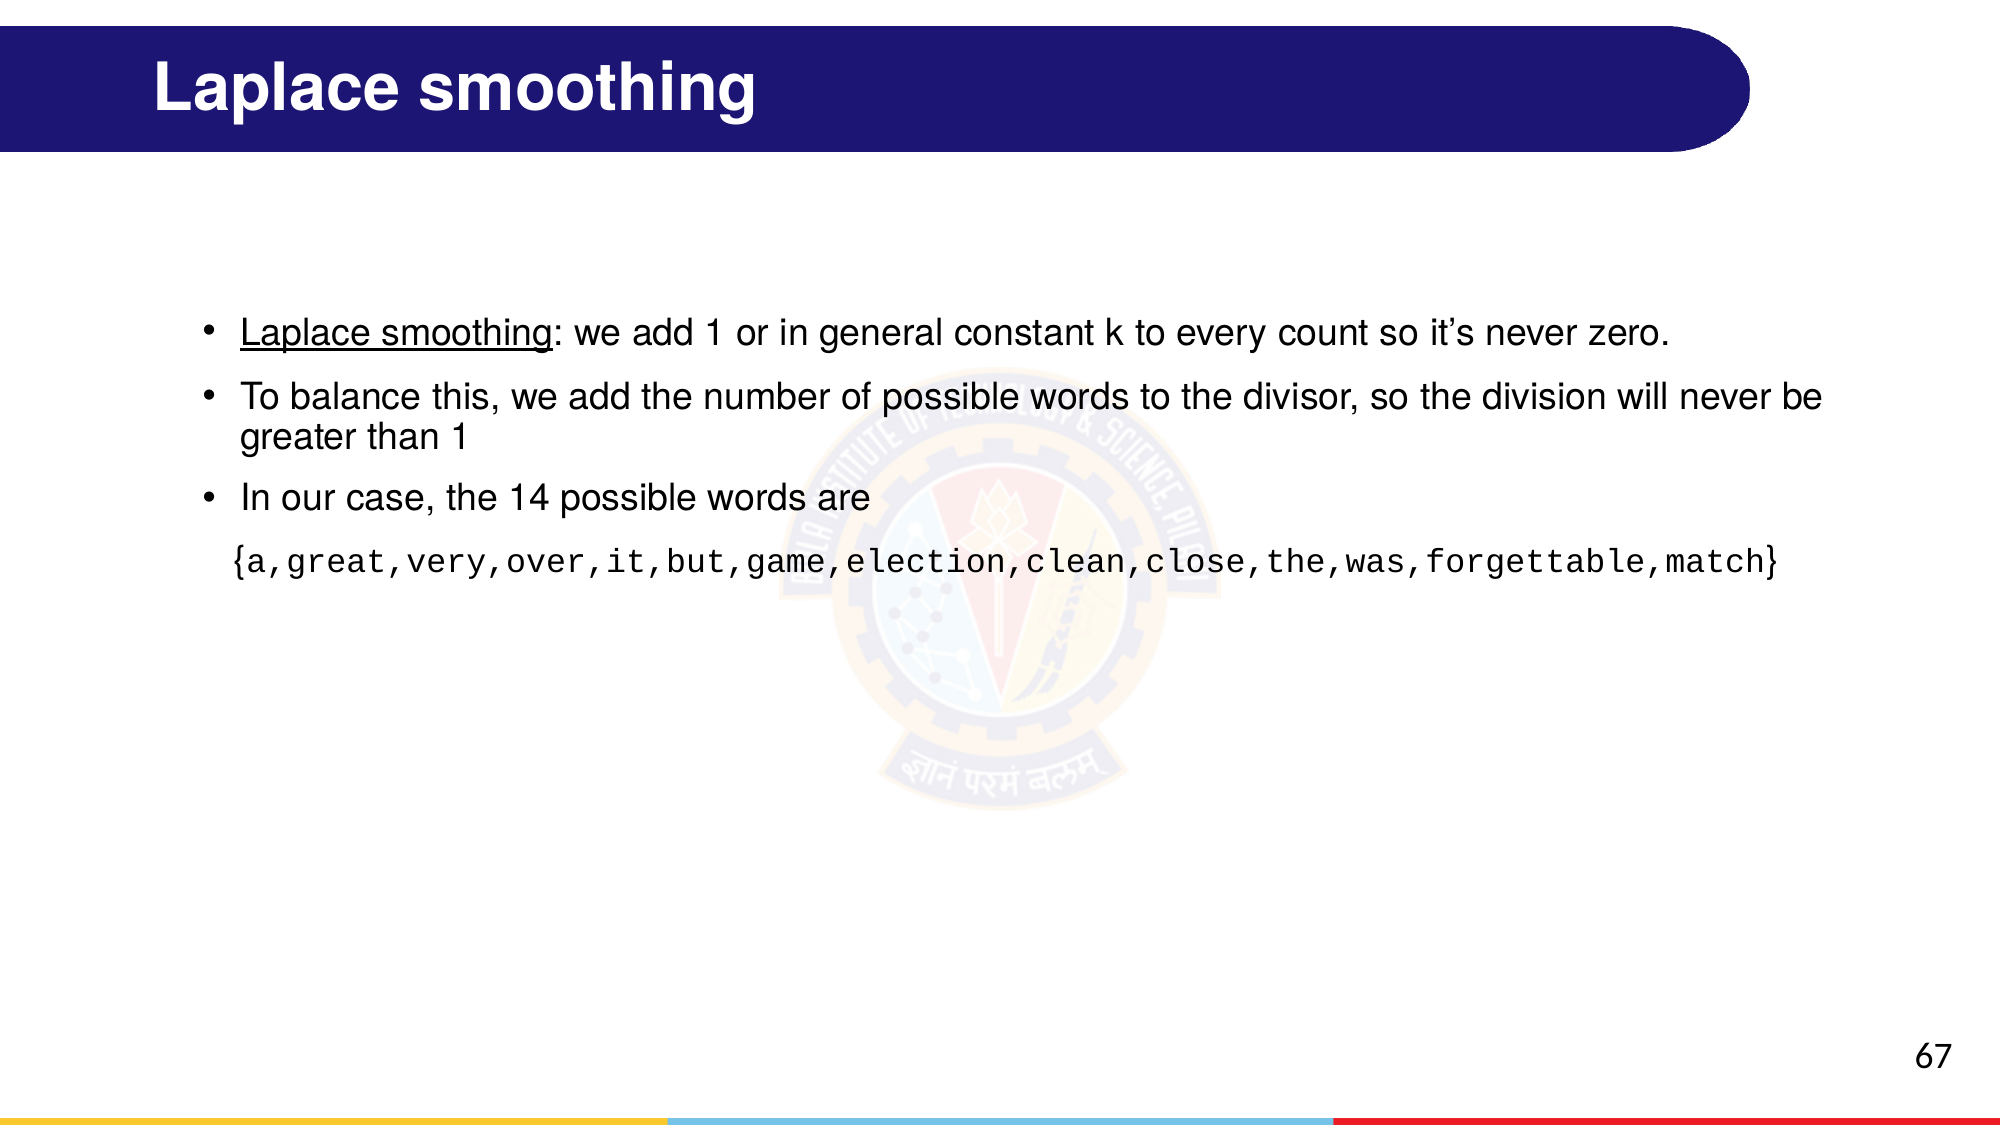

# Laplace smoothing

Laplace smoothing: we add 1 or in general constant k to every count so it’s never zero.
To balance this, we add the number of possible words to the divisor, so the division will never be greater than 1
In our case, the 14 possible words are
   {a,great,very,over,it,but,game,election,clean,close,the,was,forgettable,match}
67